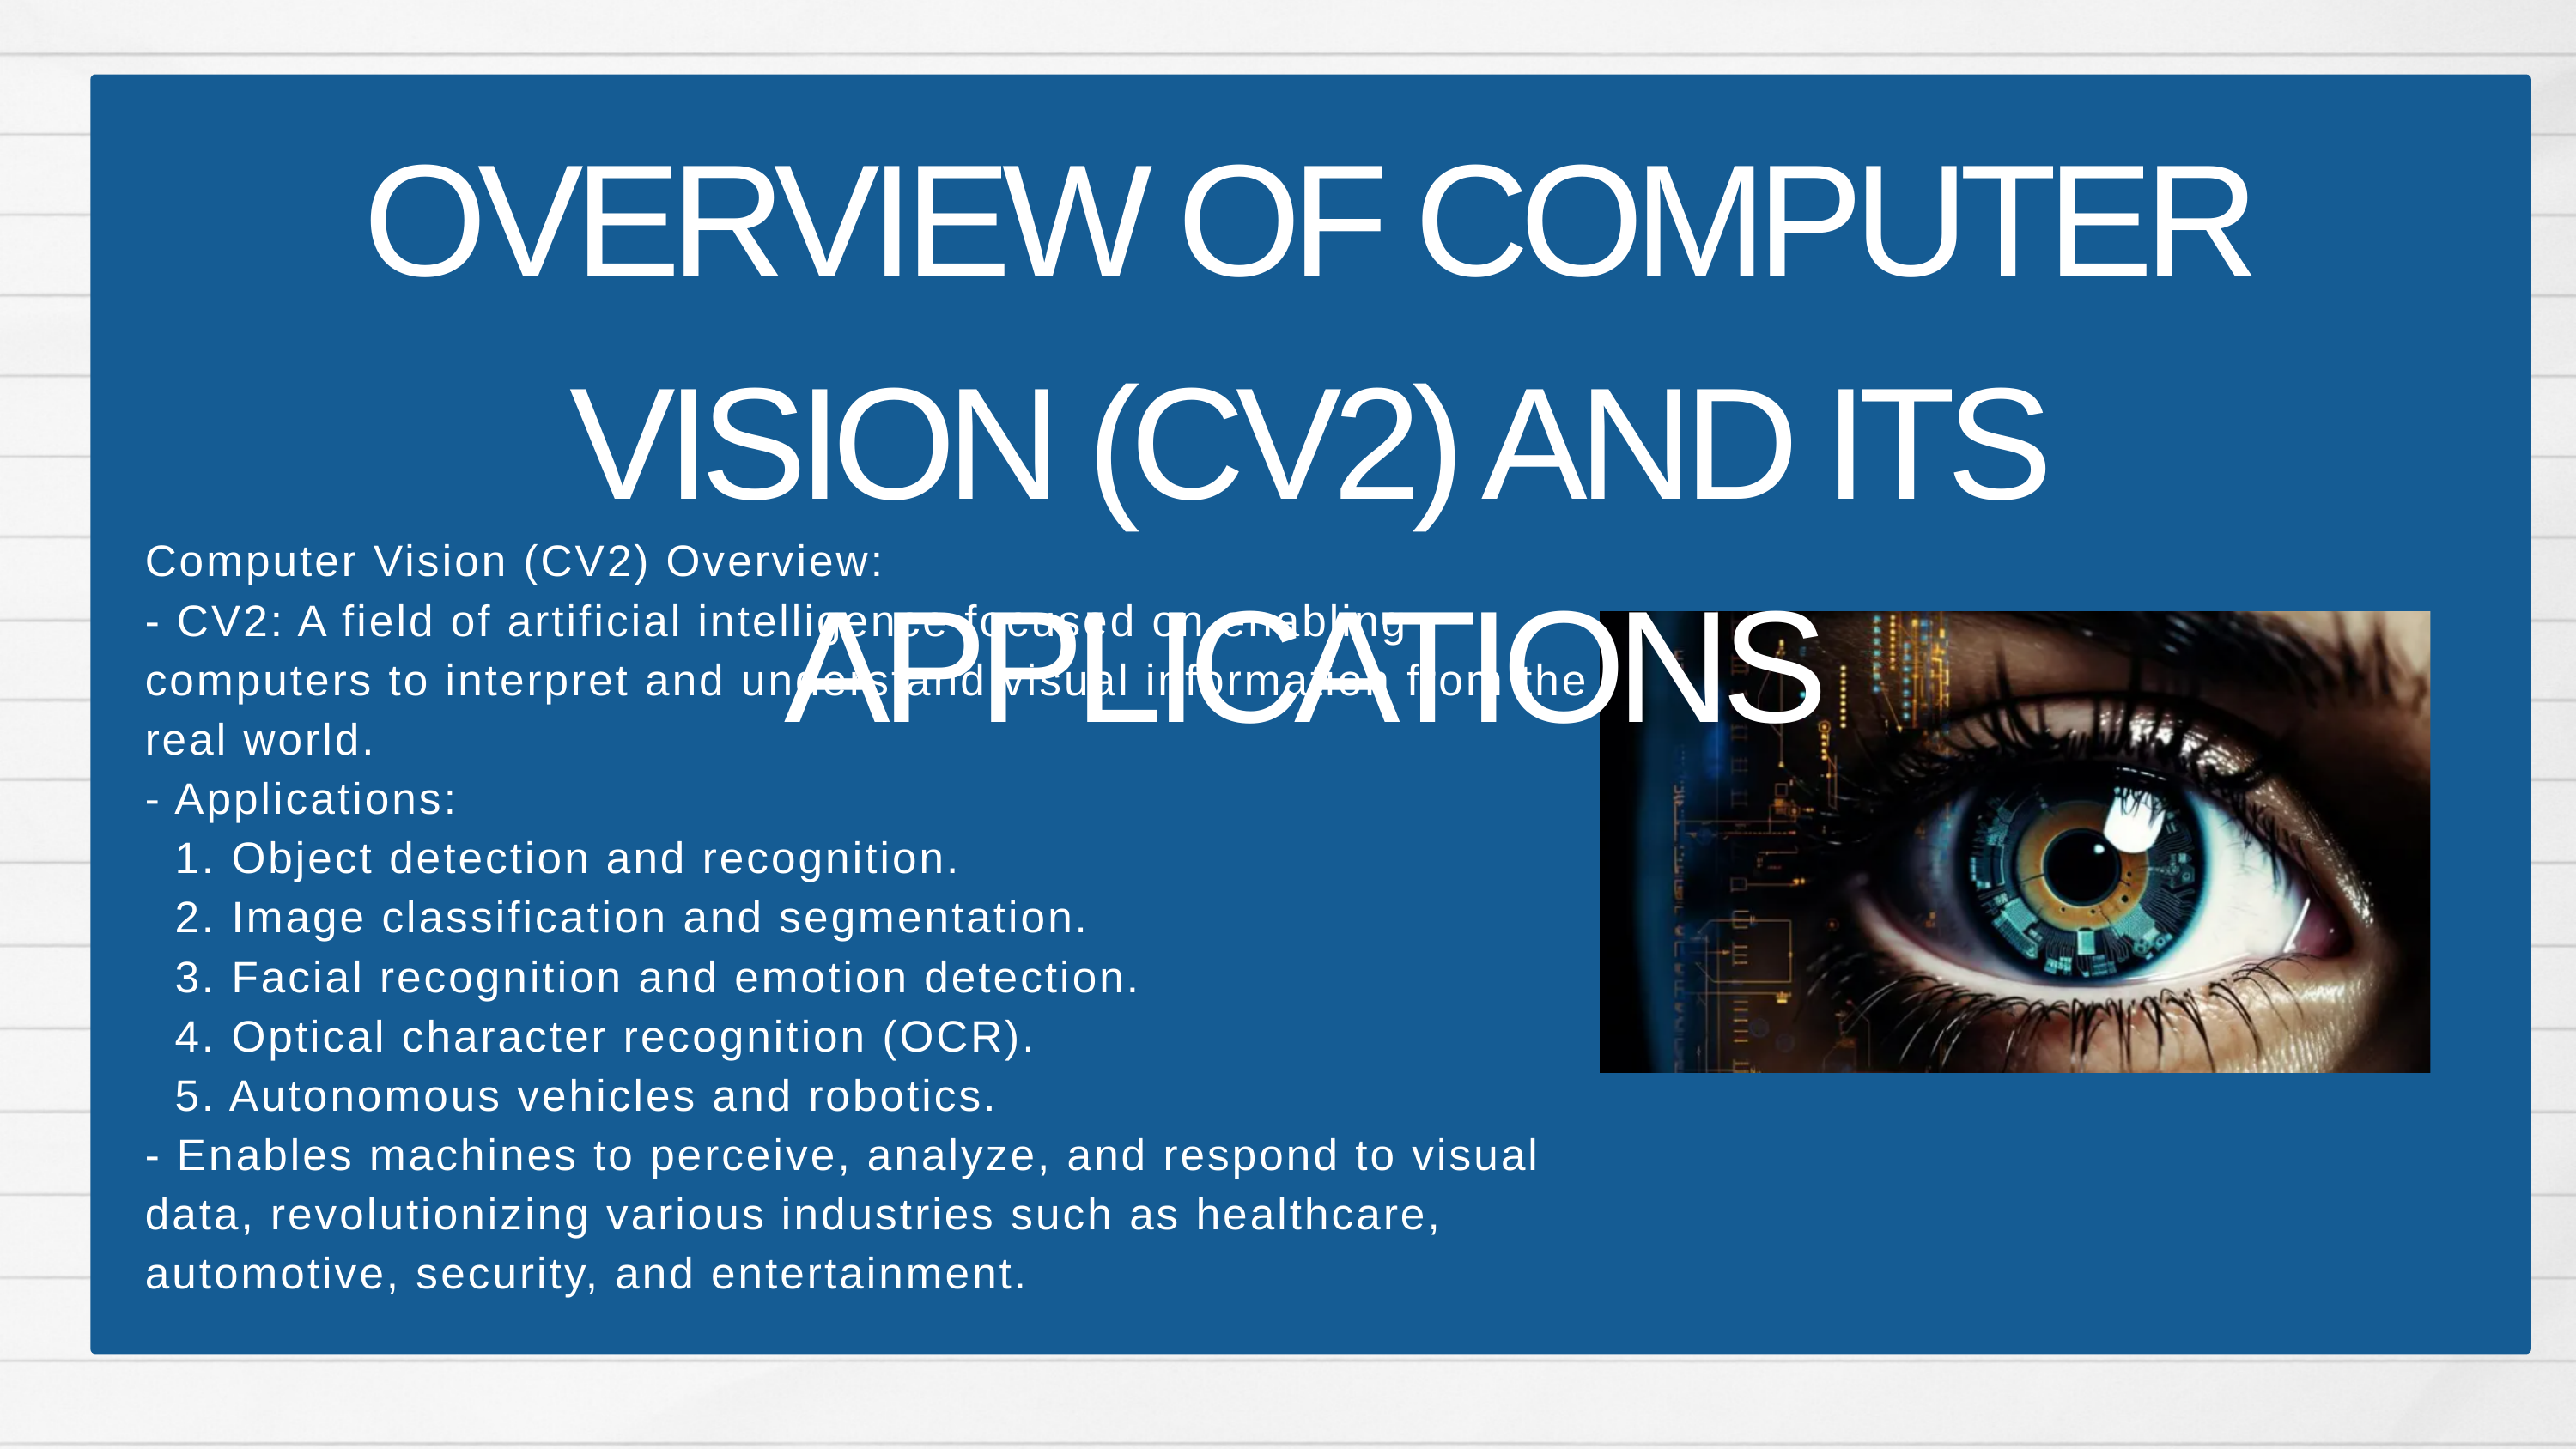

OVERVIEW OF COMPUTER VISION (CV2) AND ITS APPLICATIONS
Computer Vision (CV2) Overview:
- CV2: A field of artificial intelligence focused on enabling computers to interpret and understand visual information from the real world.
- Applications:
  1. Object detection and recognition.
  2. Image classification and segmentation.
  3. Facial recognition and emotion detection.
  4. Optical character recognition (OCR).
  5. Autonomous vehicles and robotics.
- Enables machines to perceive, analyze, and respond to visual data, revolutionizing various industries such as healthcare, automotive, security, and entertainment.